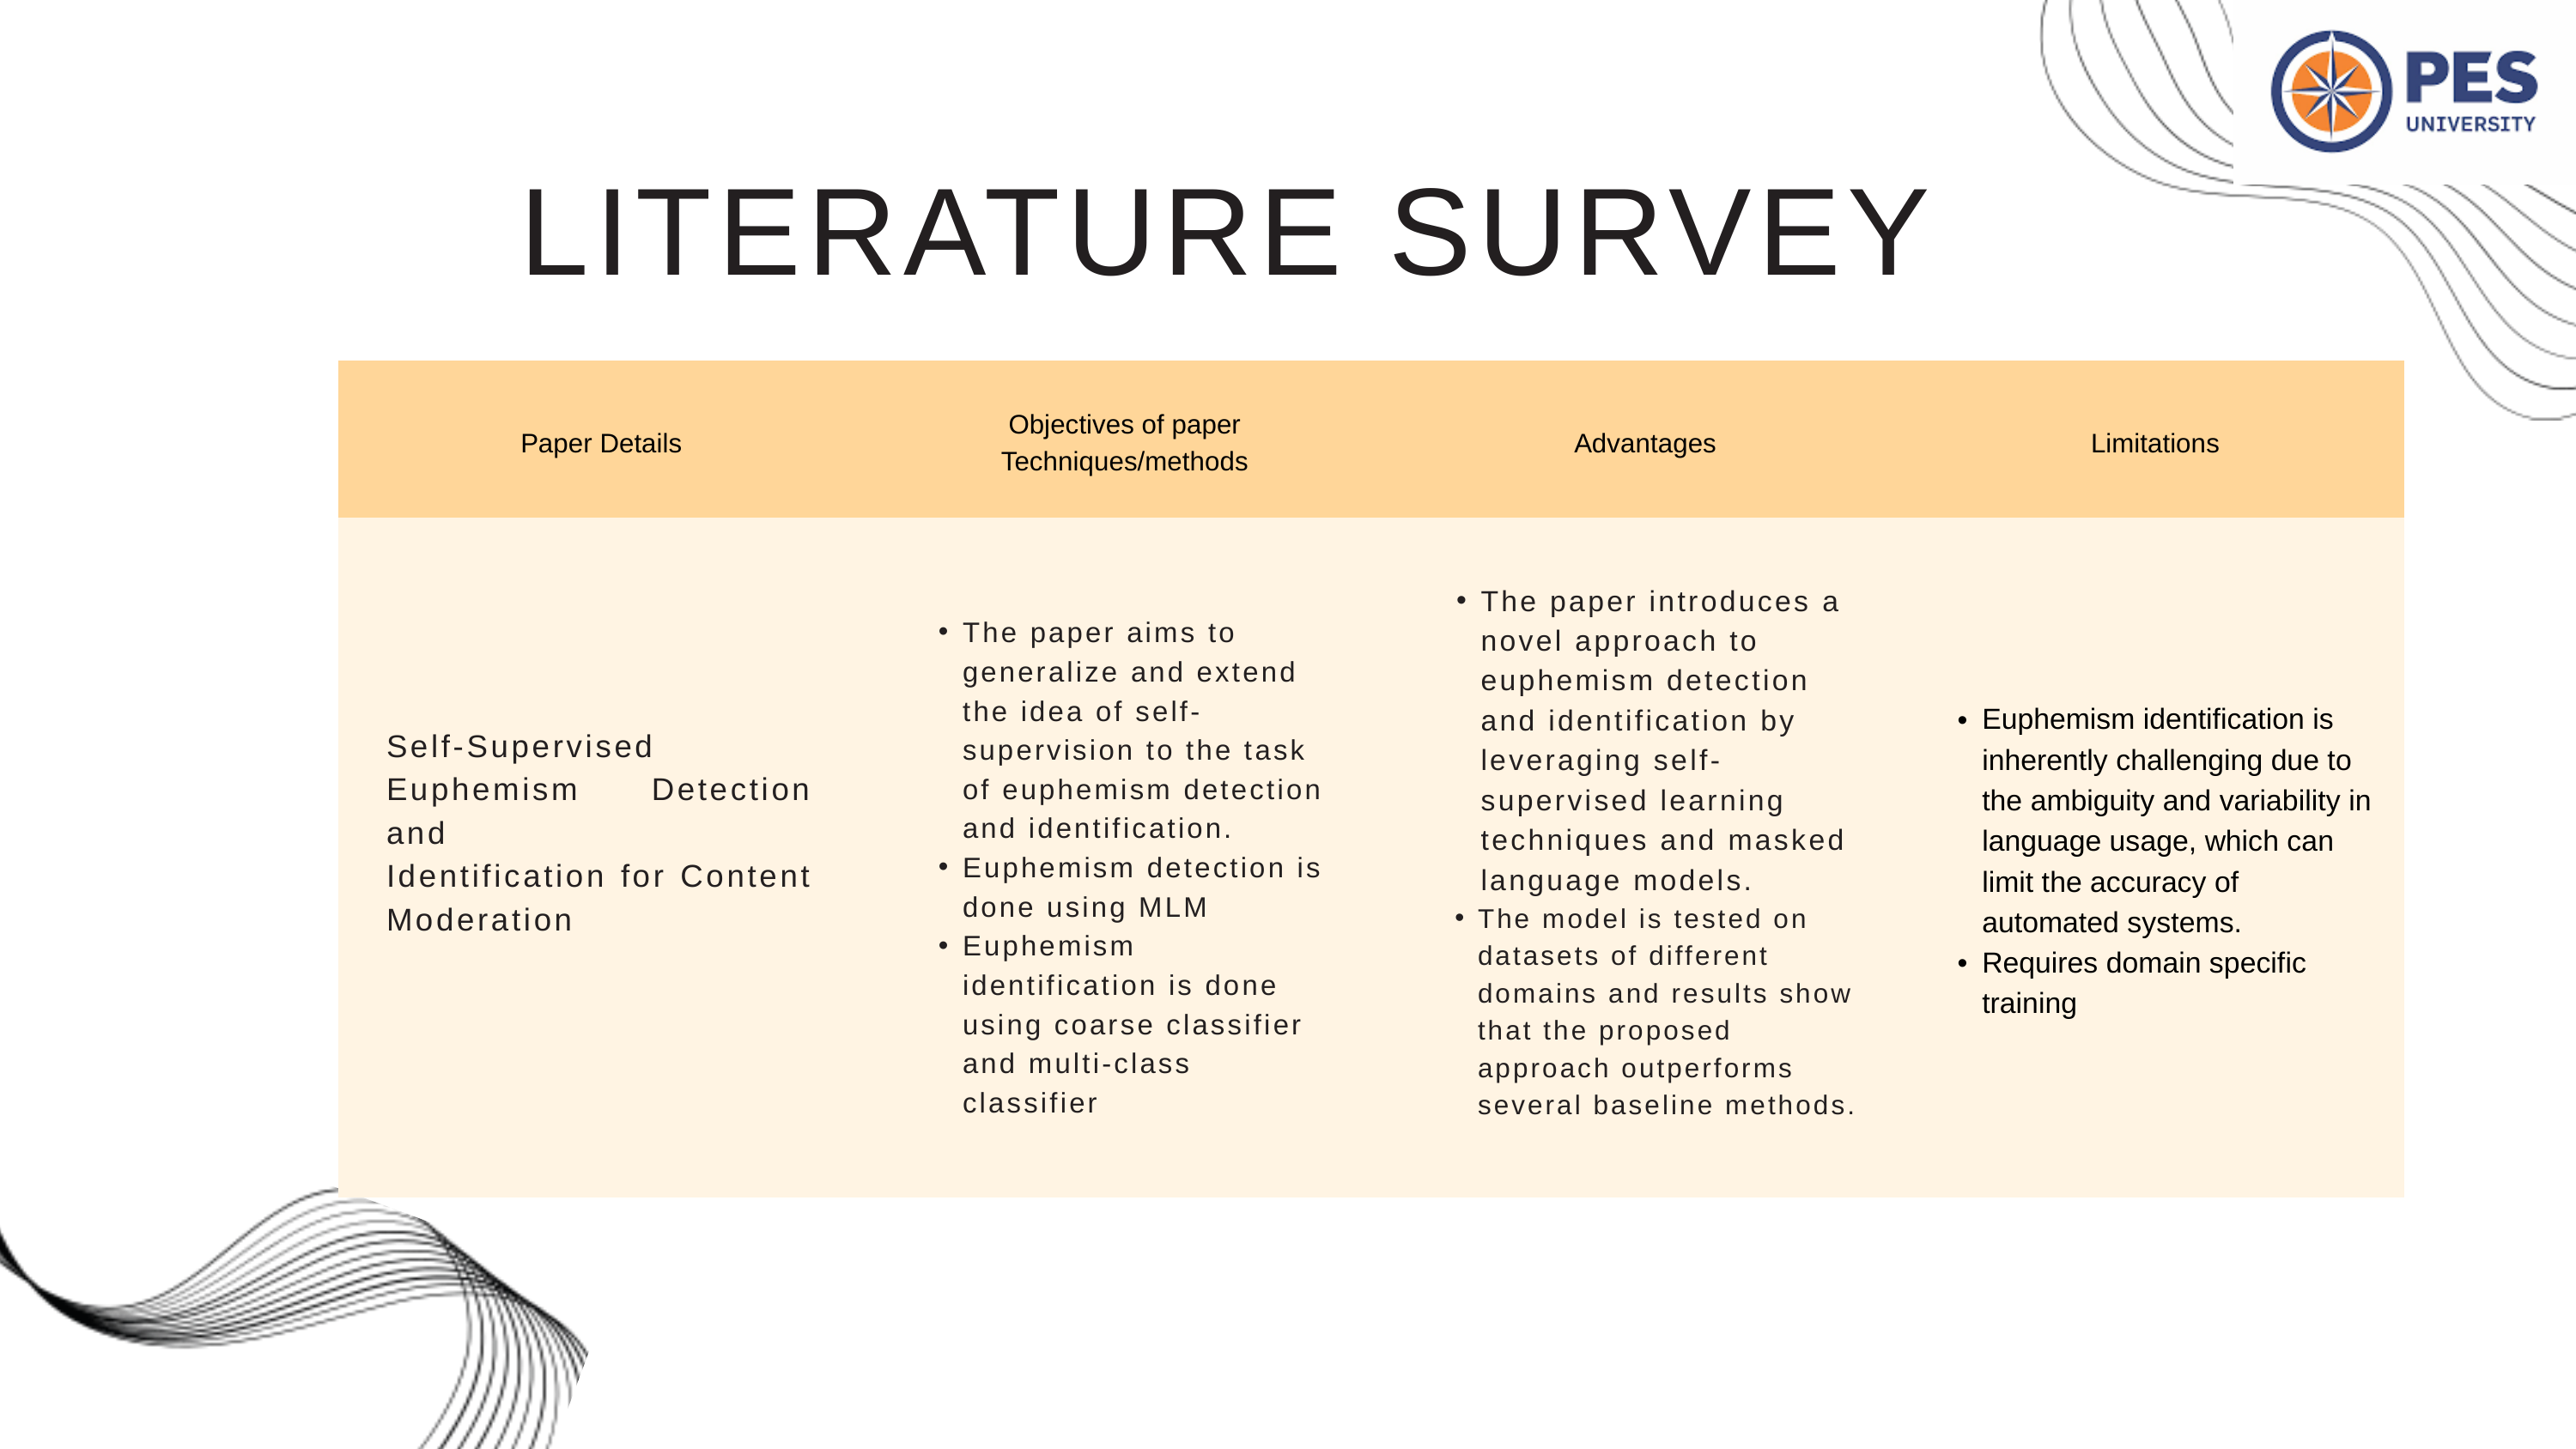

LITERATURE SURVEY
| Paper Details | Objectives of paper Techniques/methods | Advantages | Limitations |
| --- | --- | --- | --- |
|  |  |  | Euphemism identification is inherently challenging due to the ambiguity and variability in language usage, which can limit the accuracy of automated systems. Requires domain specific training |
The paper introduces a novel approach to euphemism detection and identification by leveraging self-supervised learning techniques and masked language models.
The model is tested on datasets of different domains and results show that the proposed approach outperforms several baseline methods.
The paper aims to generalize and extend the idea of self-supervision to the task of euphemism detection and identification.
Euphemism detection is done using MLM
Euphemism identification is done using coarse classifier and multi-class classifier

Self-Supervised Euphemism Detection and
Identification for Content Moderation